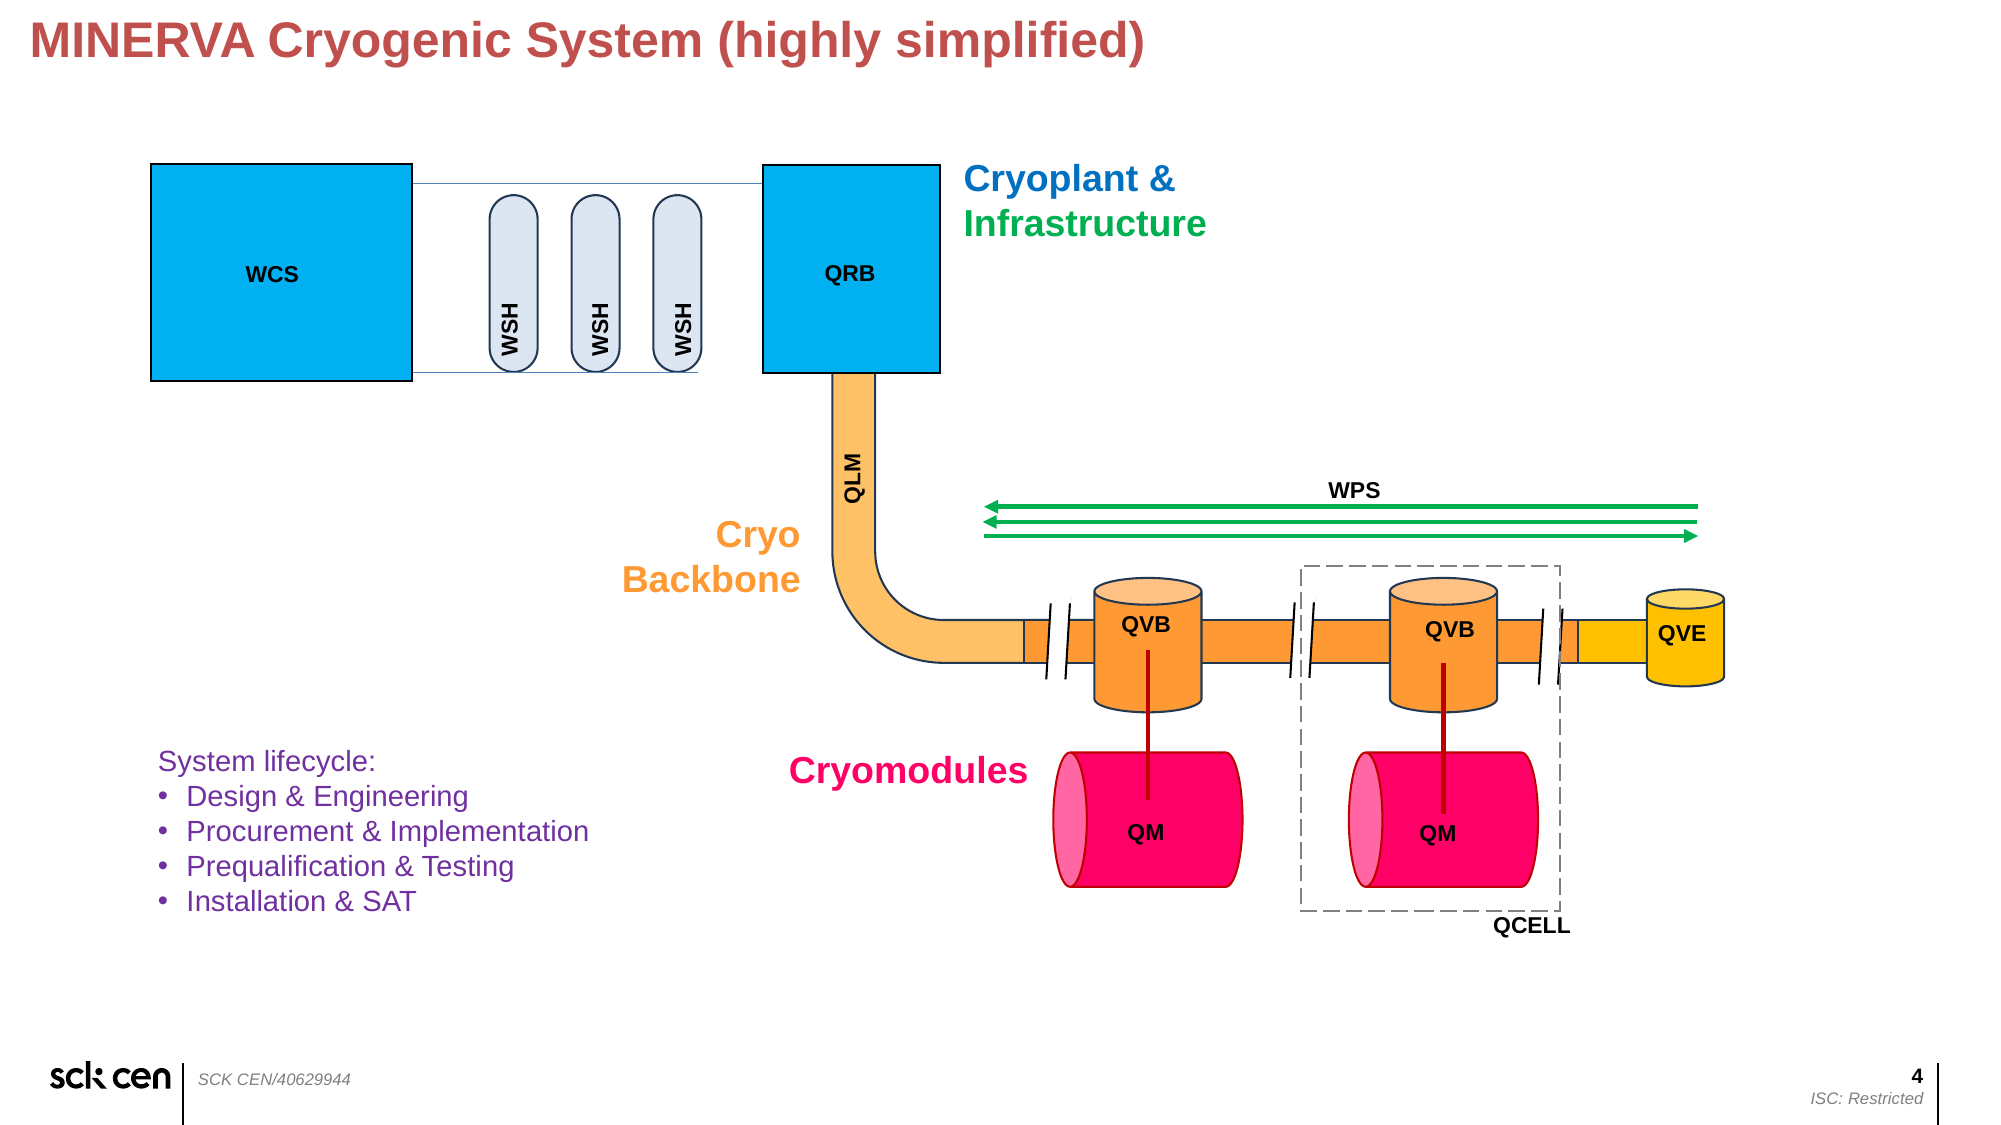

MINERVA Cryogenic System (highly simplified)
Cryoplant & Infrastructure

QRB
WCS
WSH
WSH
WSH
QLM
WPS
Cryo Backbone

QVB
QVB
QVE
System lifecycle:
Design & Engineering
Procurement & Implementation
Prequalification & Testing
Installation & SAT
Cryomodules
QM
QM
QCELL
4